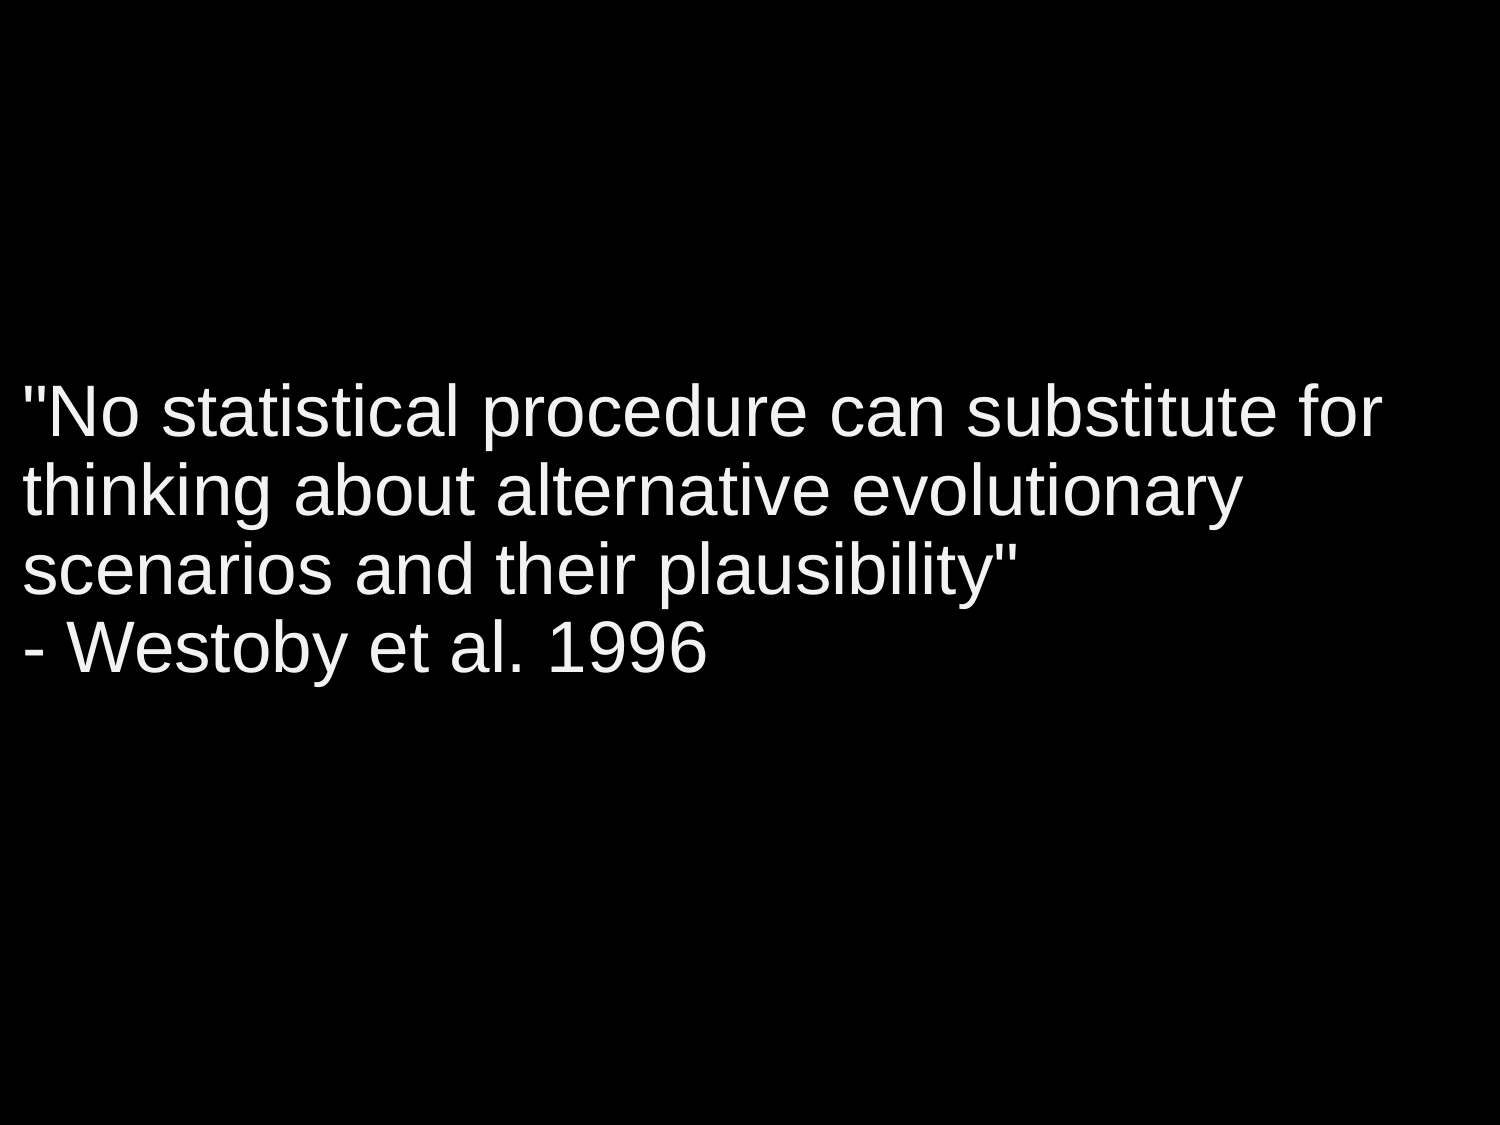

# "No statistical procedure can substitute for thinking about alternative evolutionary scenarios and their plausibility" - Westoby et al. 1996